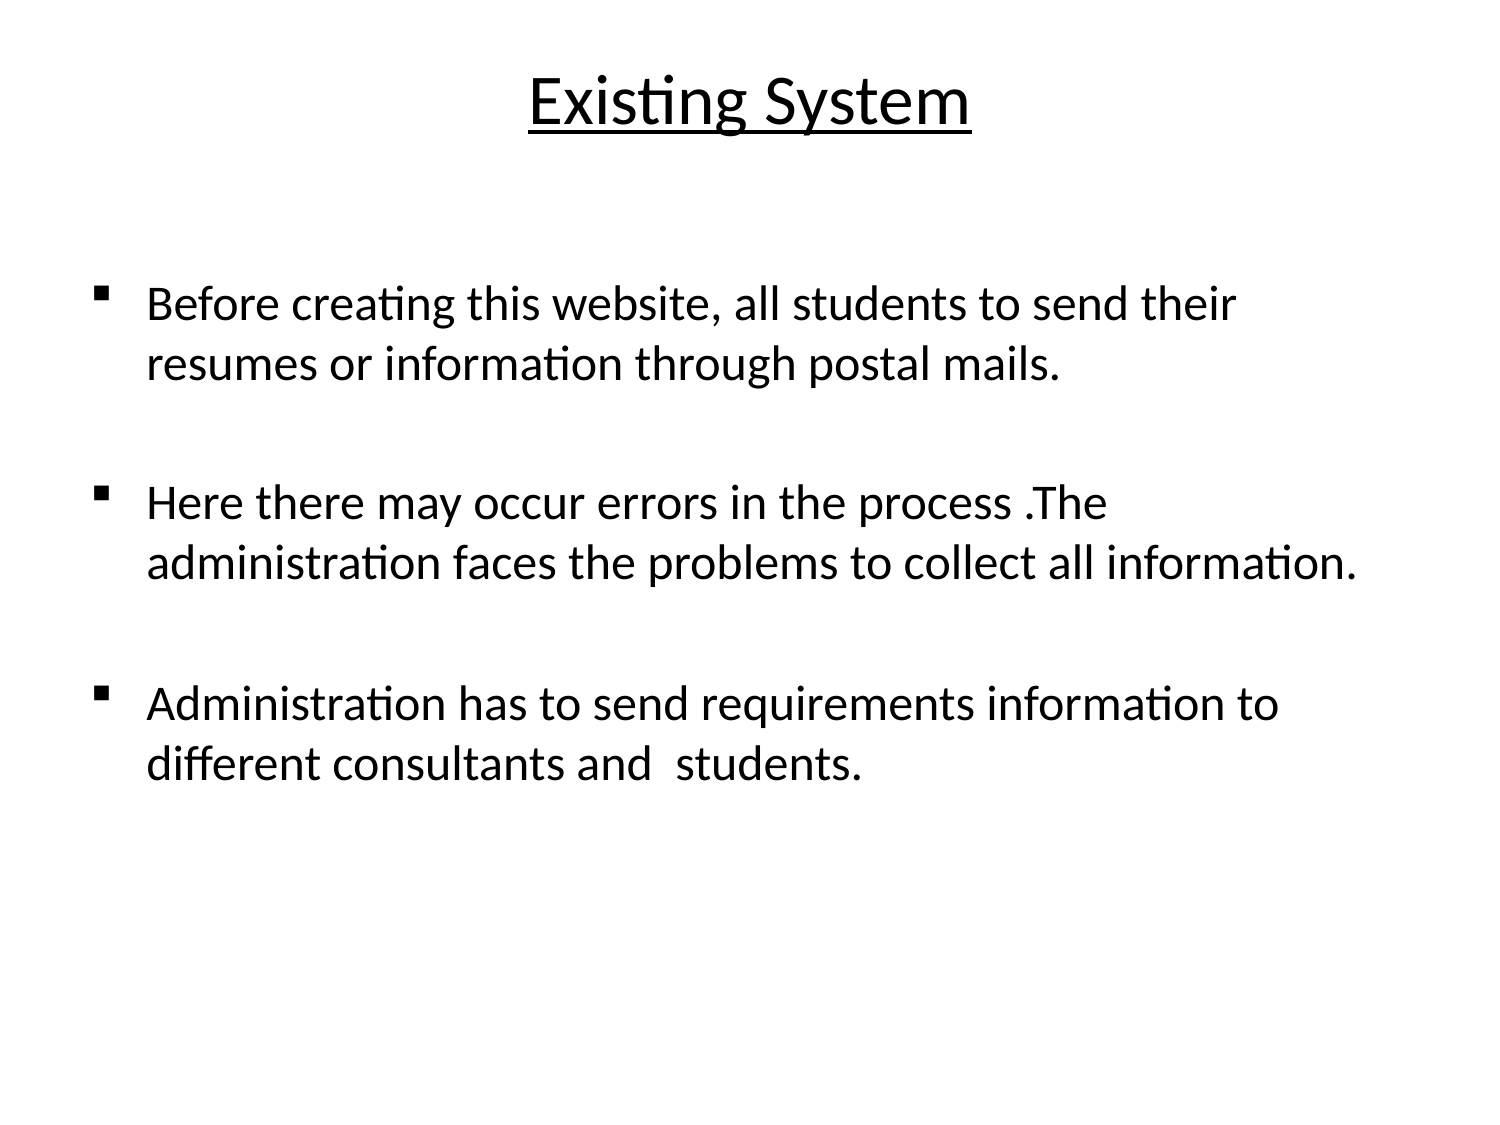

# Existing System
Before creating this website, all students to send their resumes or information through postal mails.

Here there may occur errors in the process .The administration faces the problems to collect all information.

Administration has to send requirements information to different consultants and  students.